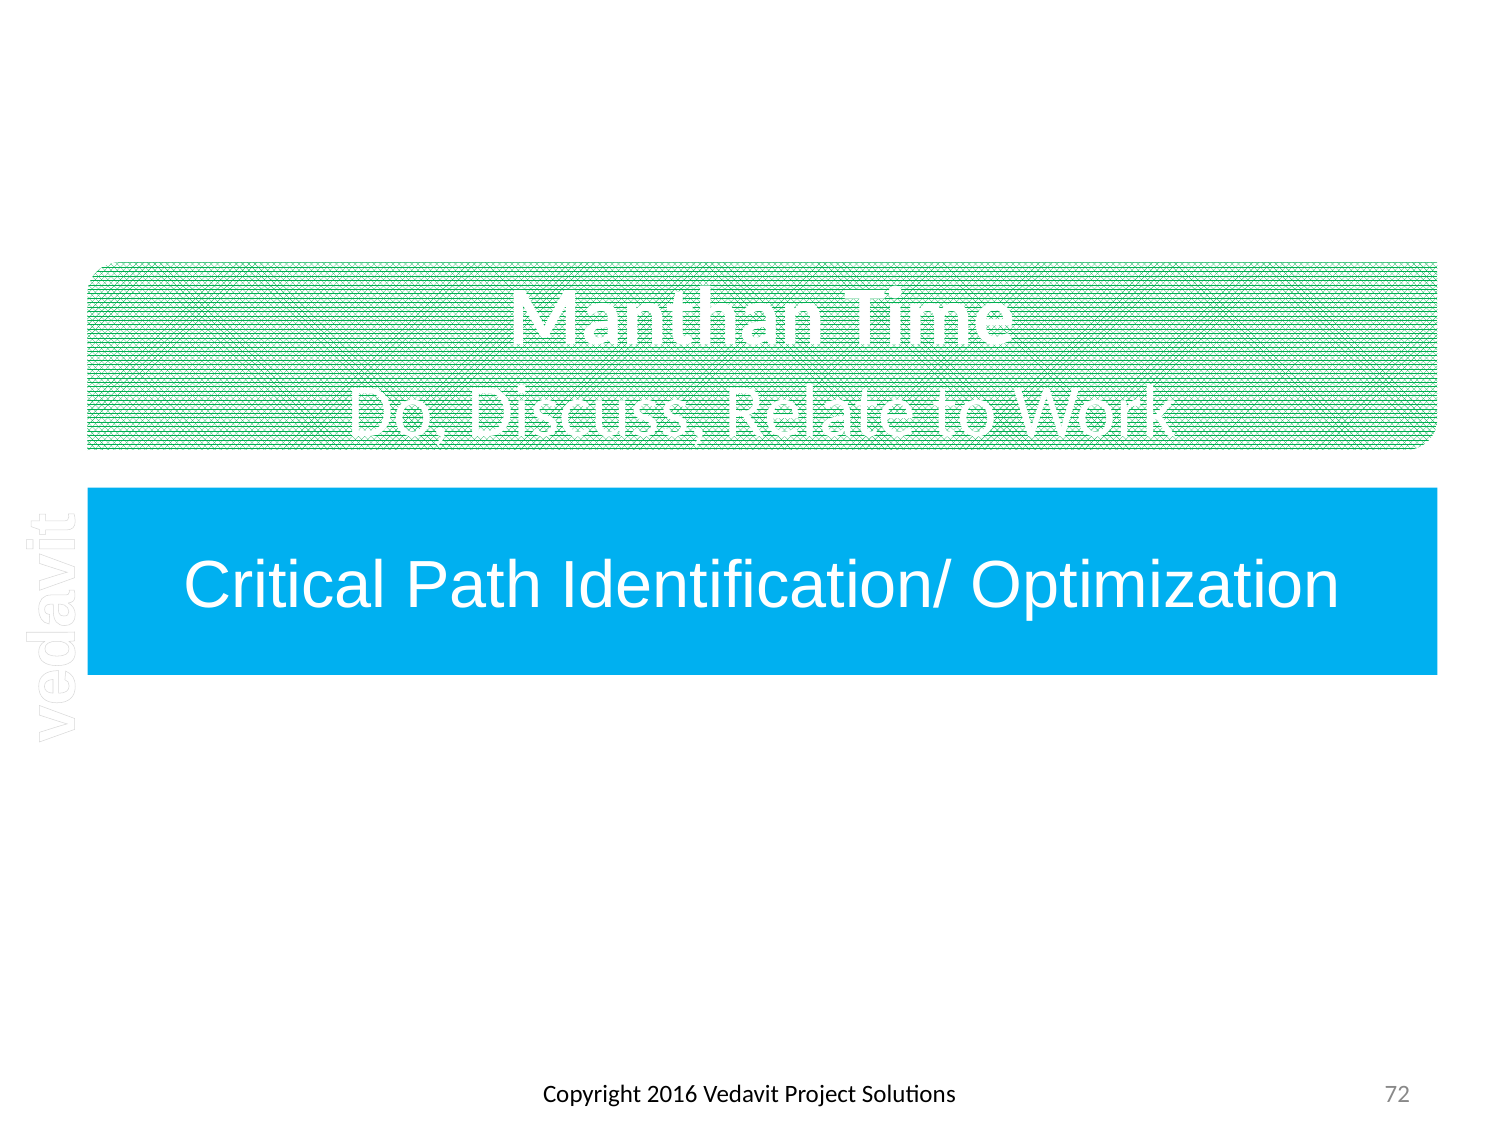

# Critical Path Identification/ Optimization
Copyright 2016 Vedavit Project Solutions
72